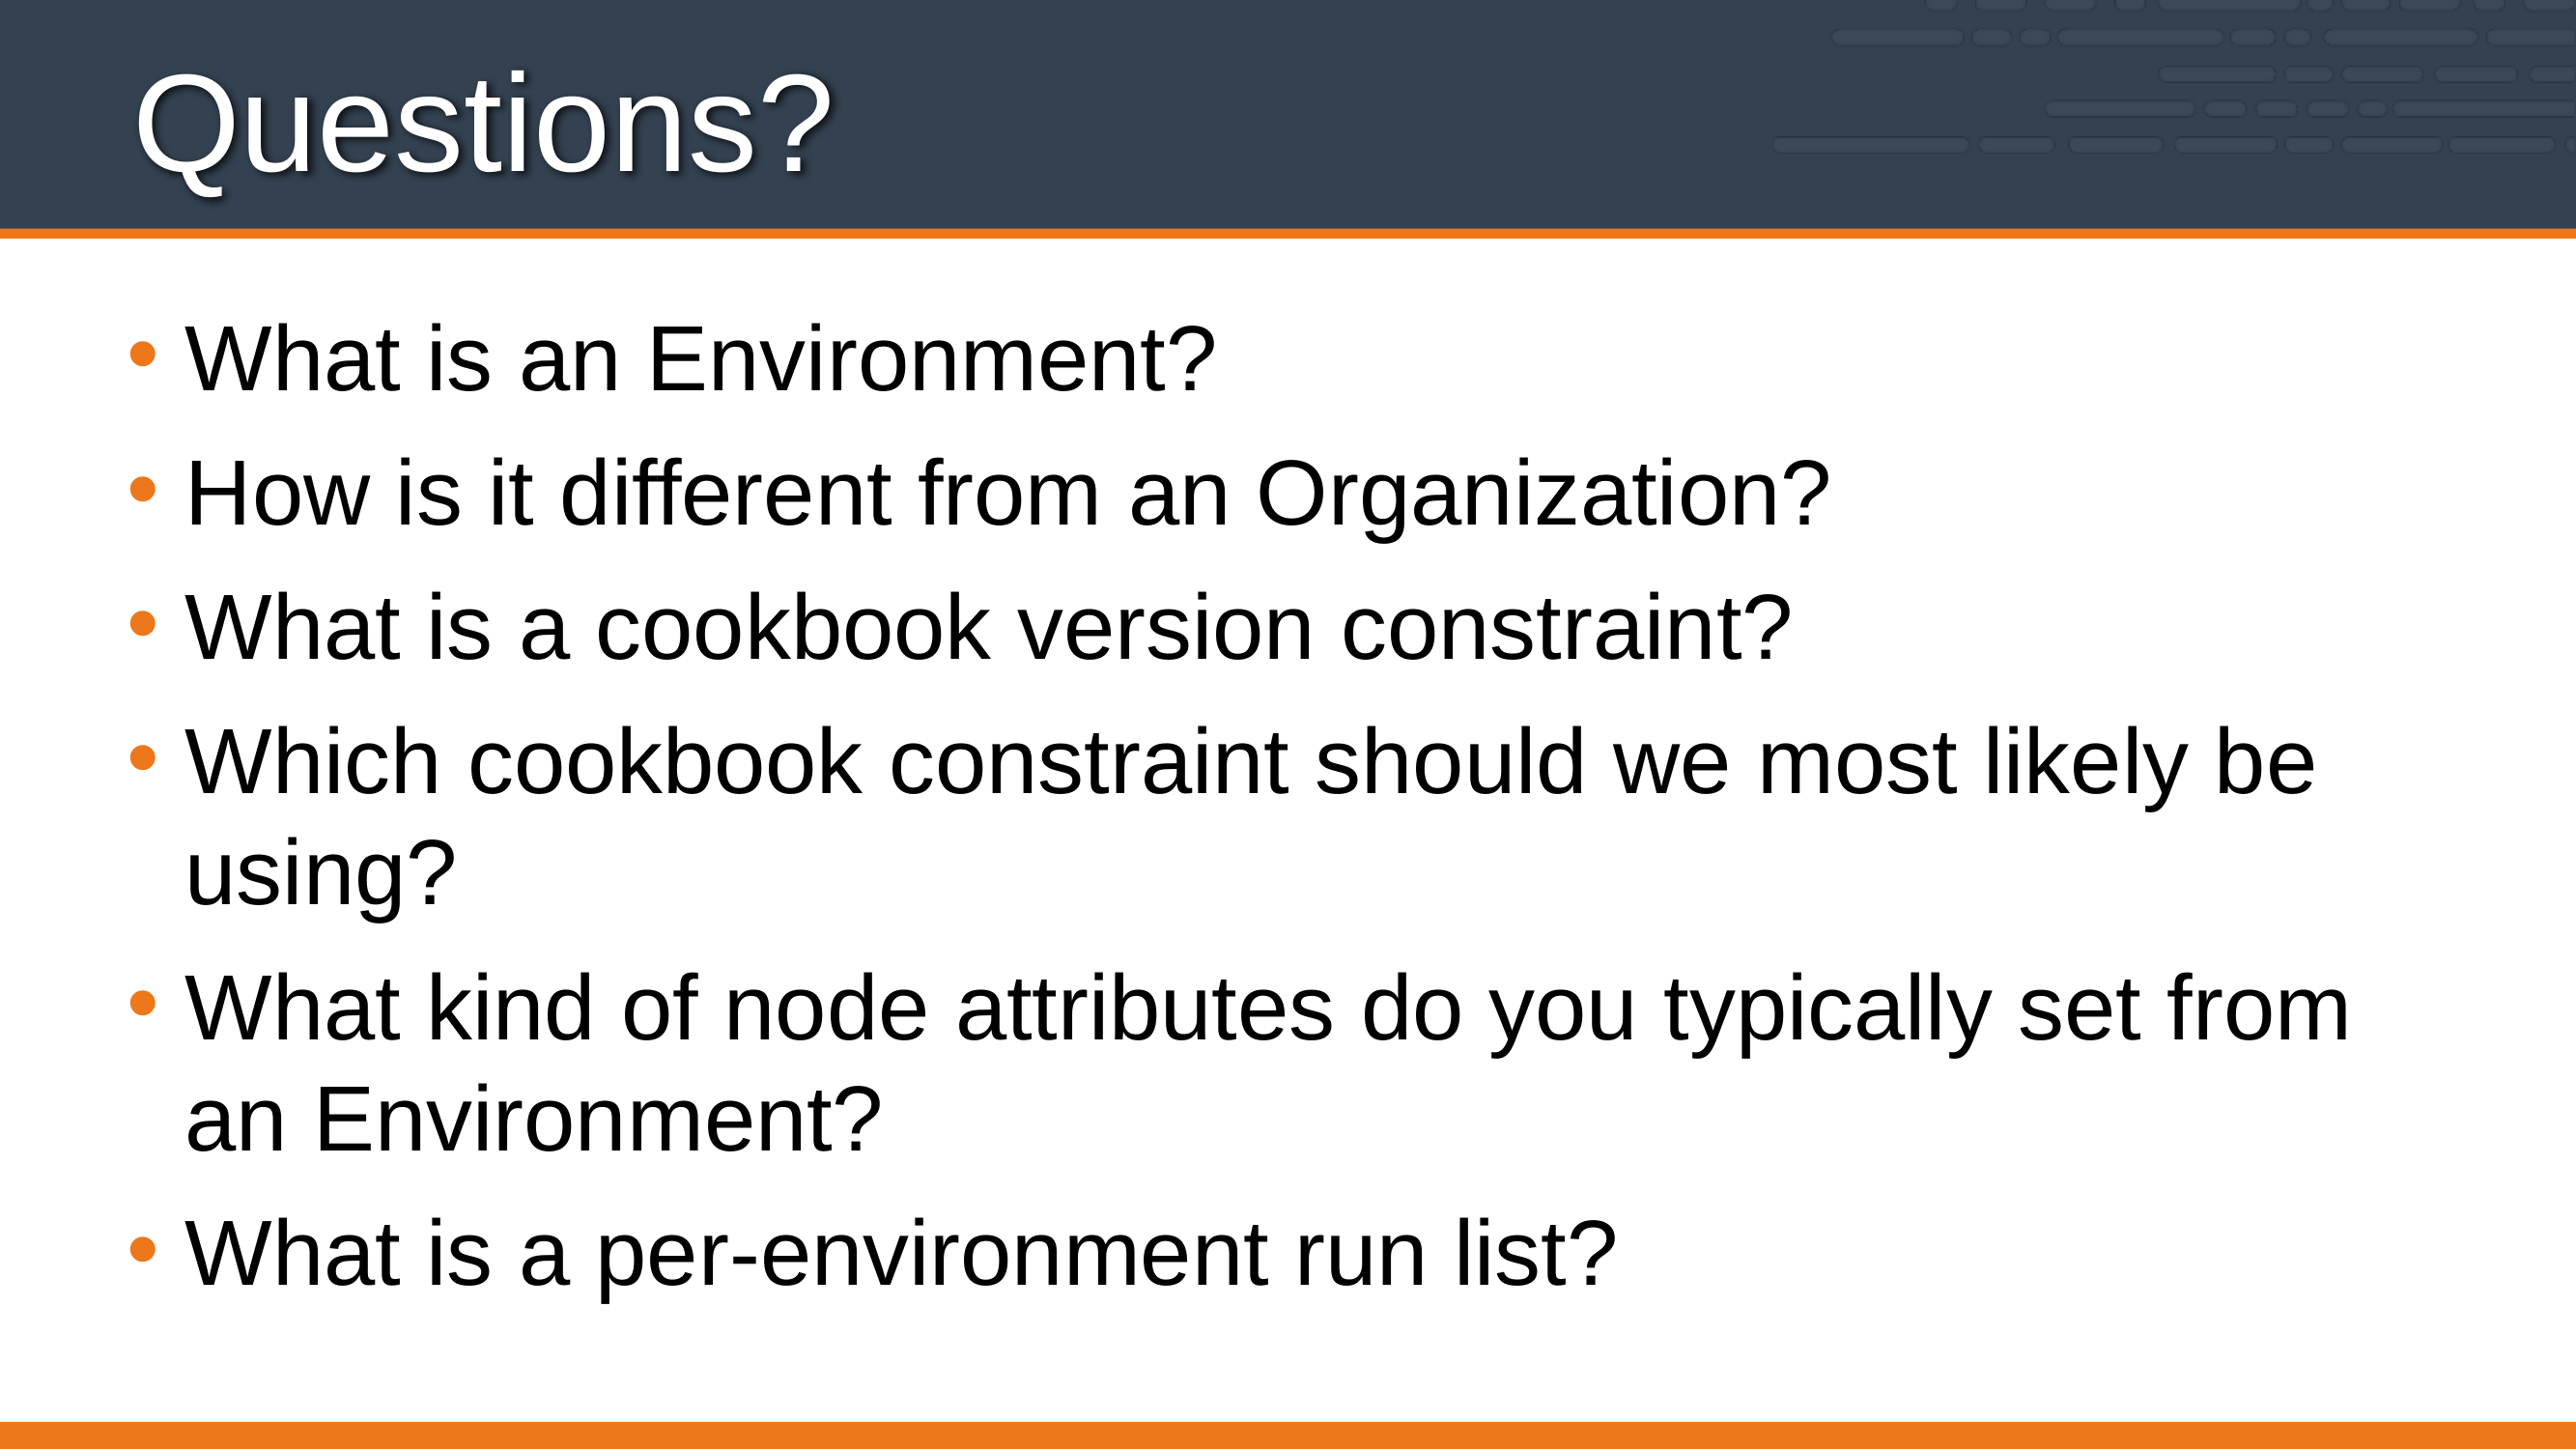

# Questions?
What is an Environment?
How is it different from an Organization?
What is a cookbook version constraint?
Which cookbook constraint should we most likely be using?
What kind of node attributes do you typically set from an Environment?
What is a per-environment run list?